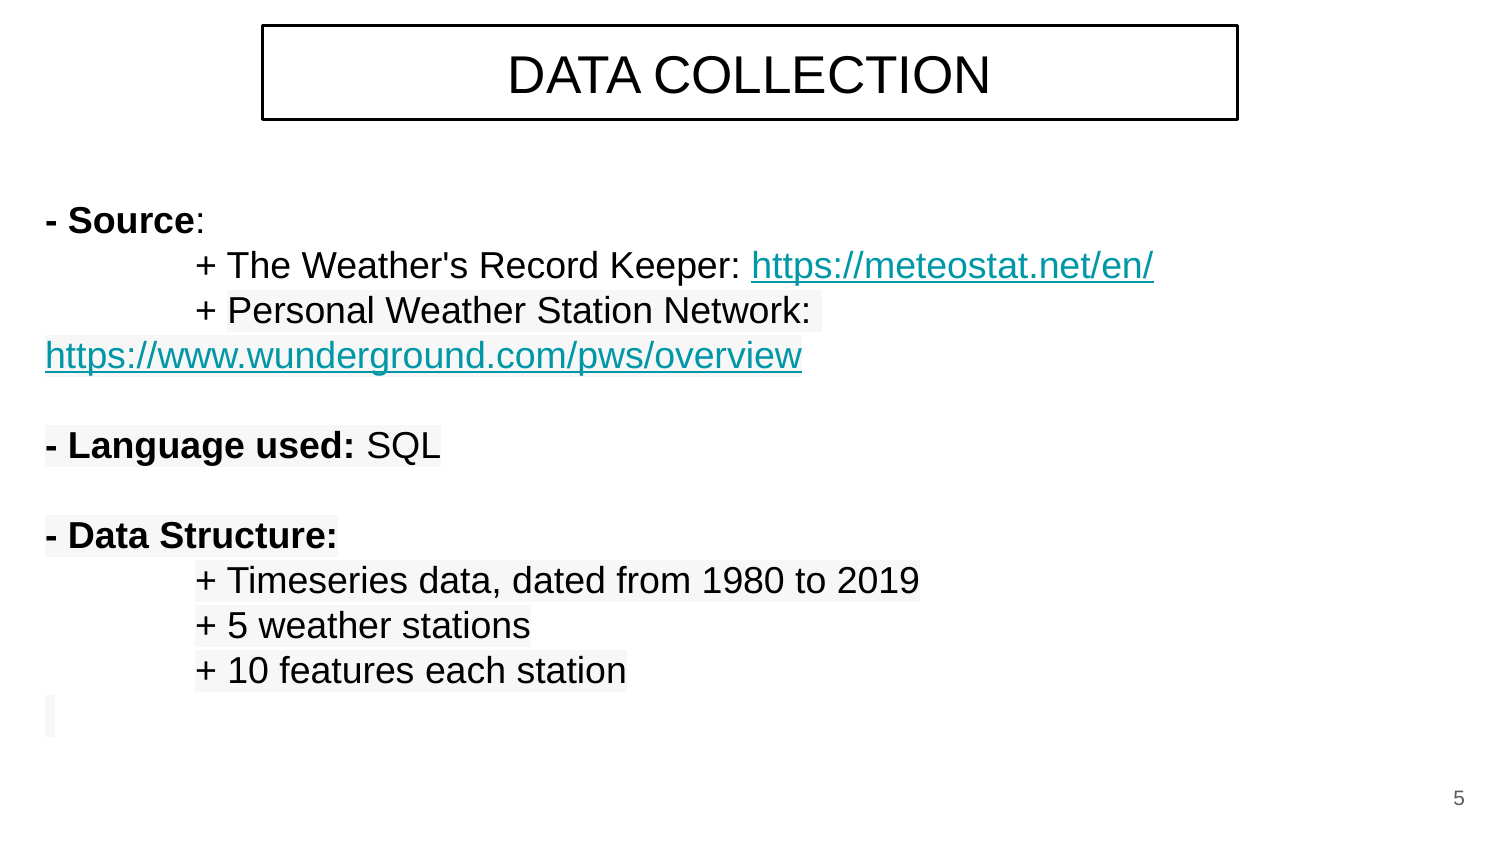

# DATA COLLECTION
- Source:
	+ The Weather's Record Keeper: https://meteostat.net/en/
	+ Personal Weather Station Network: https://www.wunderground.com/pws/overview

- Language used: SQL

- Data Structure:
	+ Timeseries data, dated from 1980 to 2019
	+ 5 weather stations
	+ 10 features each station

5